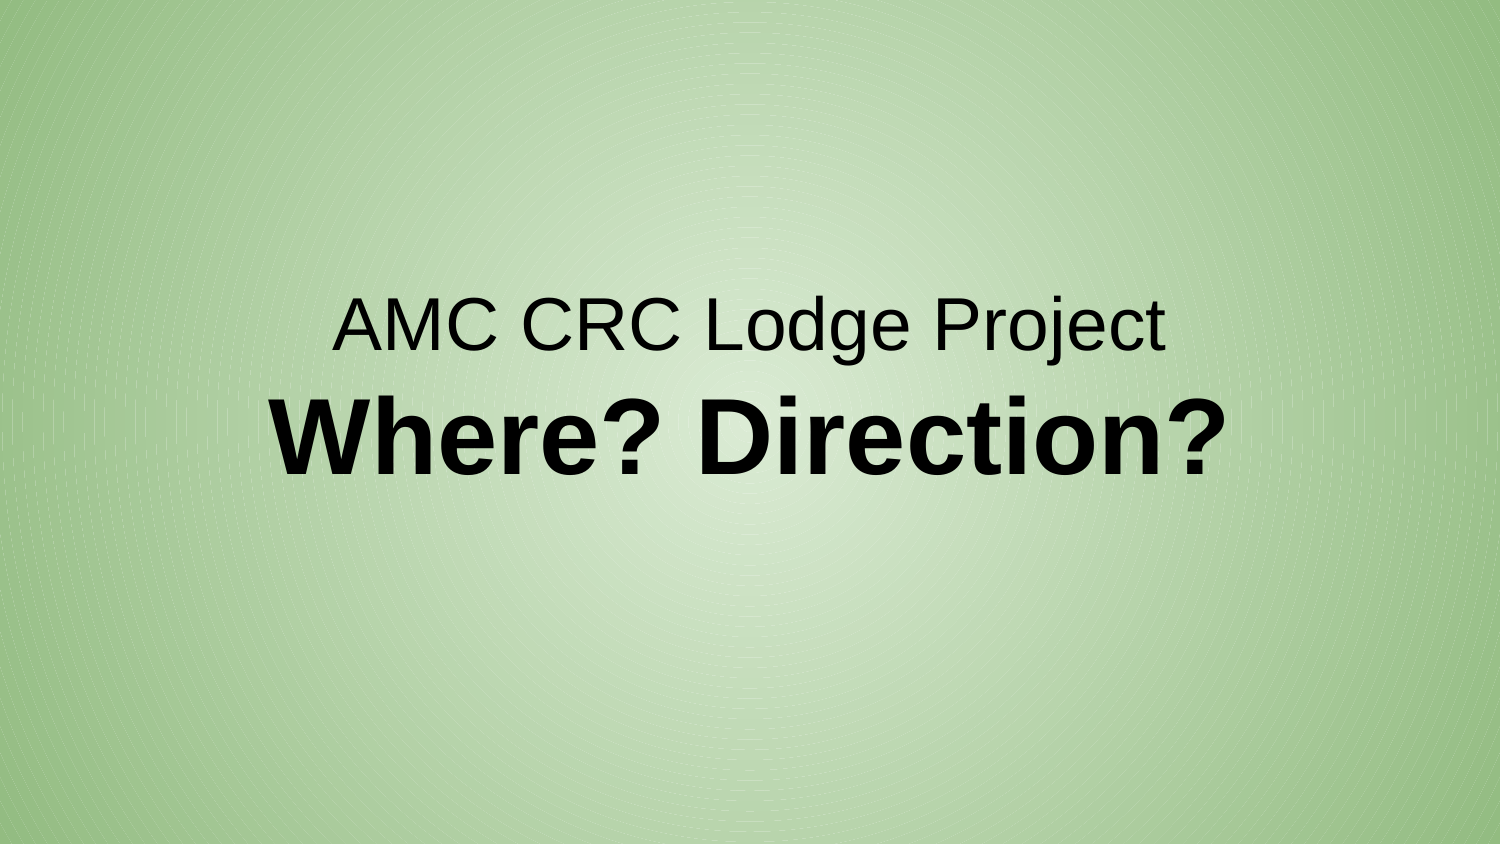

# AMC CRC Lodge Project Where? Direction?